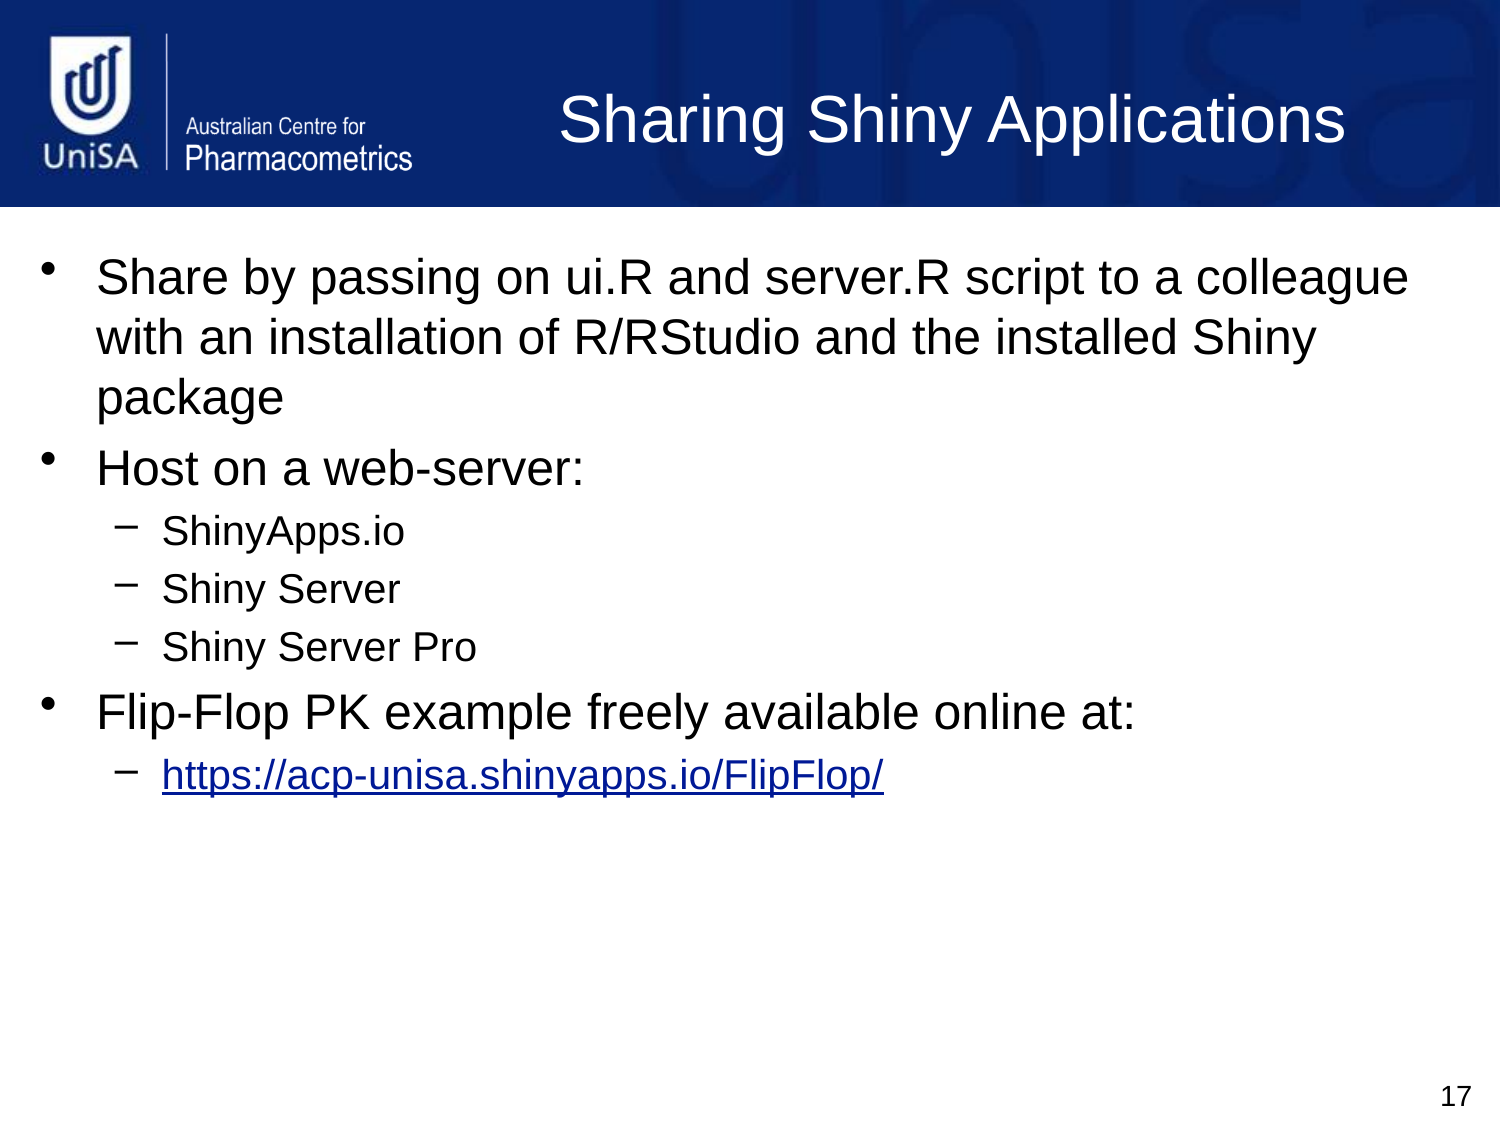

# Sharing Shiny Applications
Share by passing on ui.R and server.R script to a colleague with an installation of R/RStudio and the installed Shiny package
Host on a web-server:
ShinyApps.io
Shiny Server
Shiny Server Pro
Flip-Flop PK example freely available online at:
https://acp-unisa.shinyapps.io/FlipFlop/
17